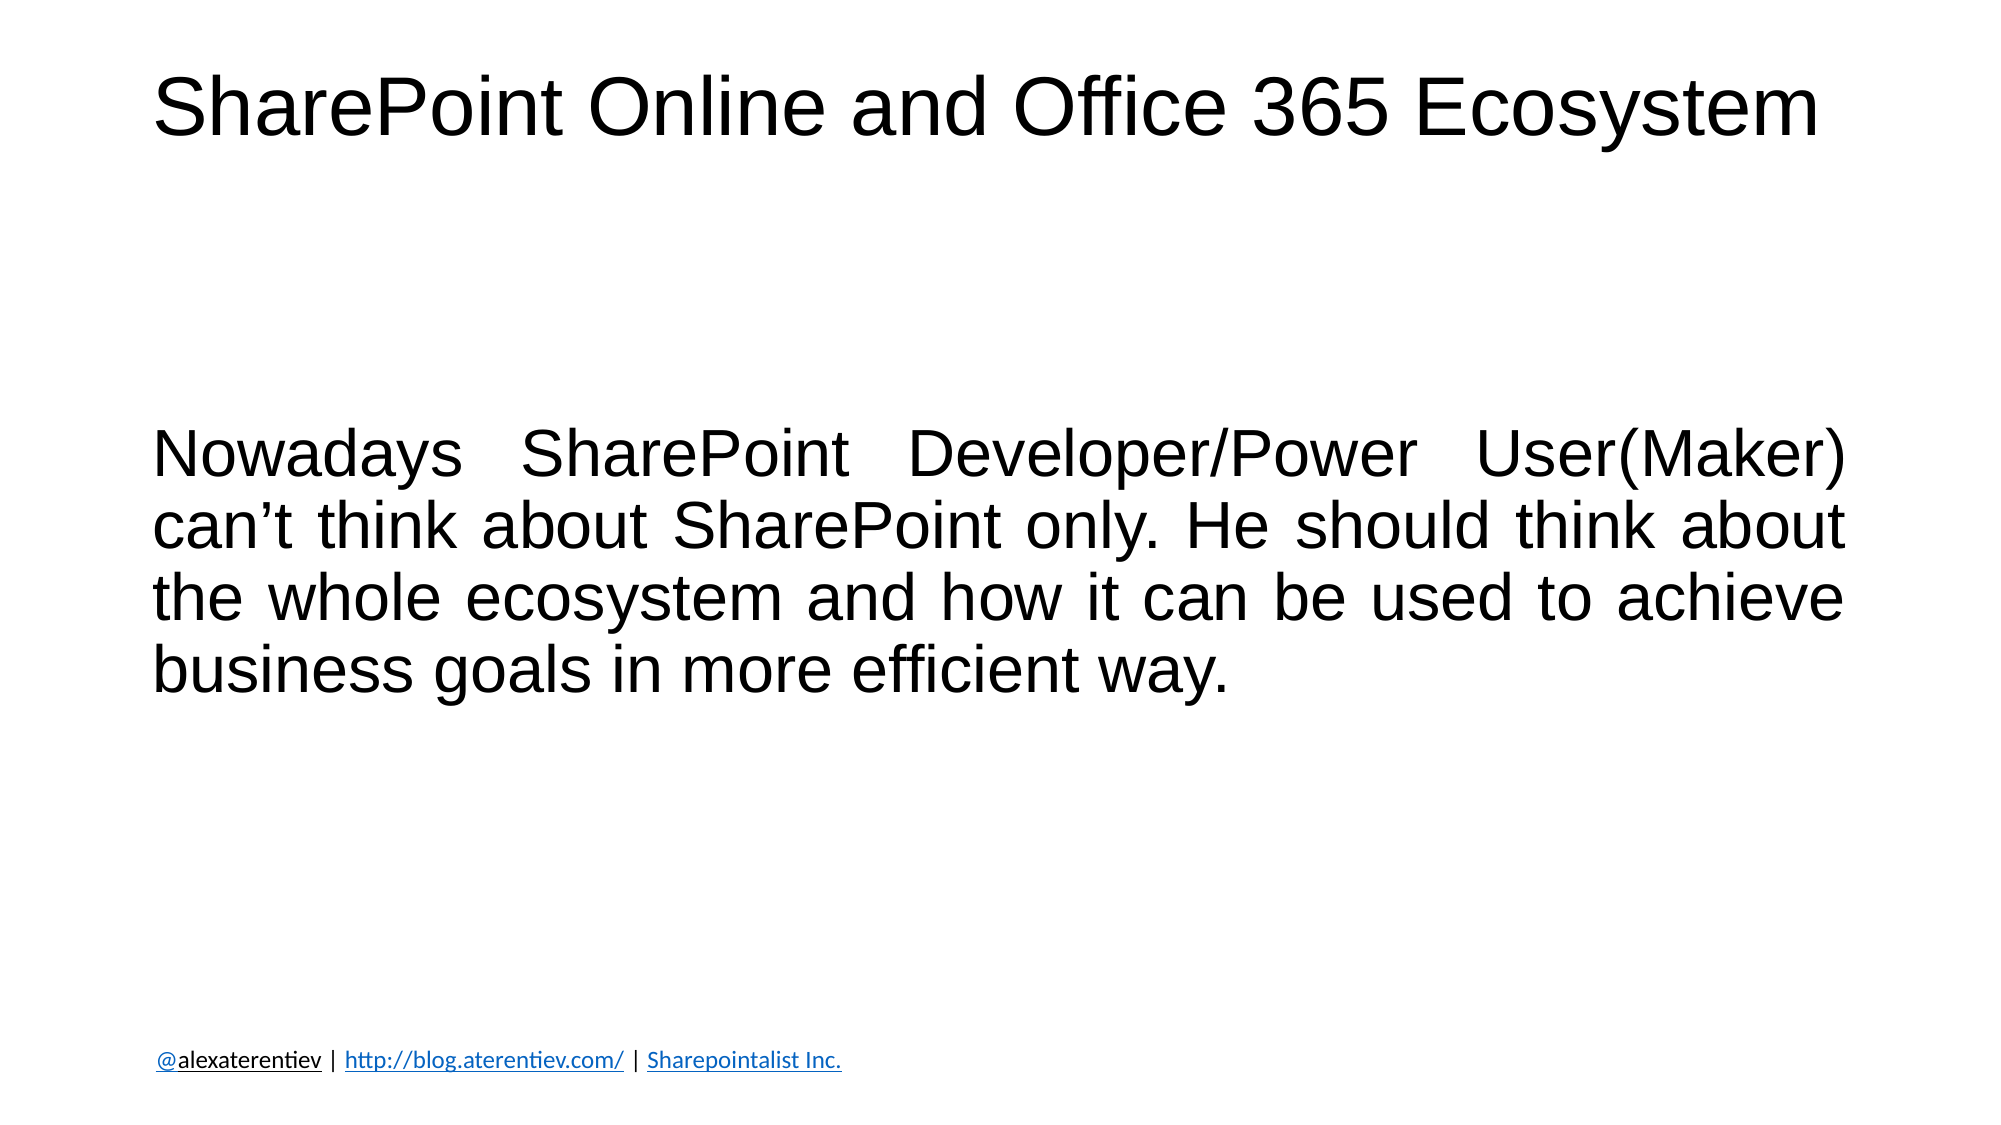

# SharePoint Online and Office 365 Ecosystem
Nowadays SharePoint Developer/Power User(Maker) can’t think about SharePoint only. He should think about the whole ecosystem and how it can be used to achieve business goals in more efficient way.
@alexaterentiev | http://blog.aterentiev.com/ | Sharepointalist Inc.